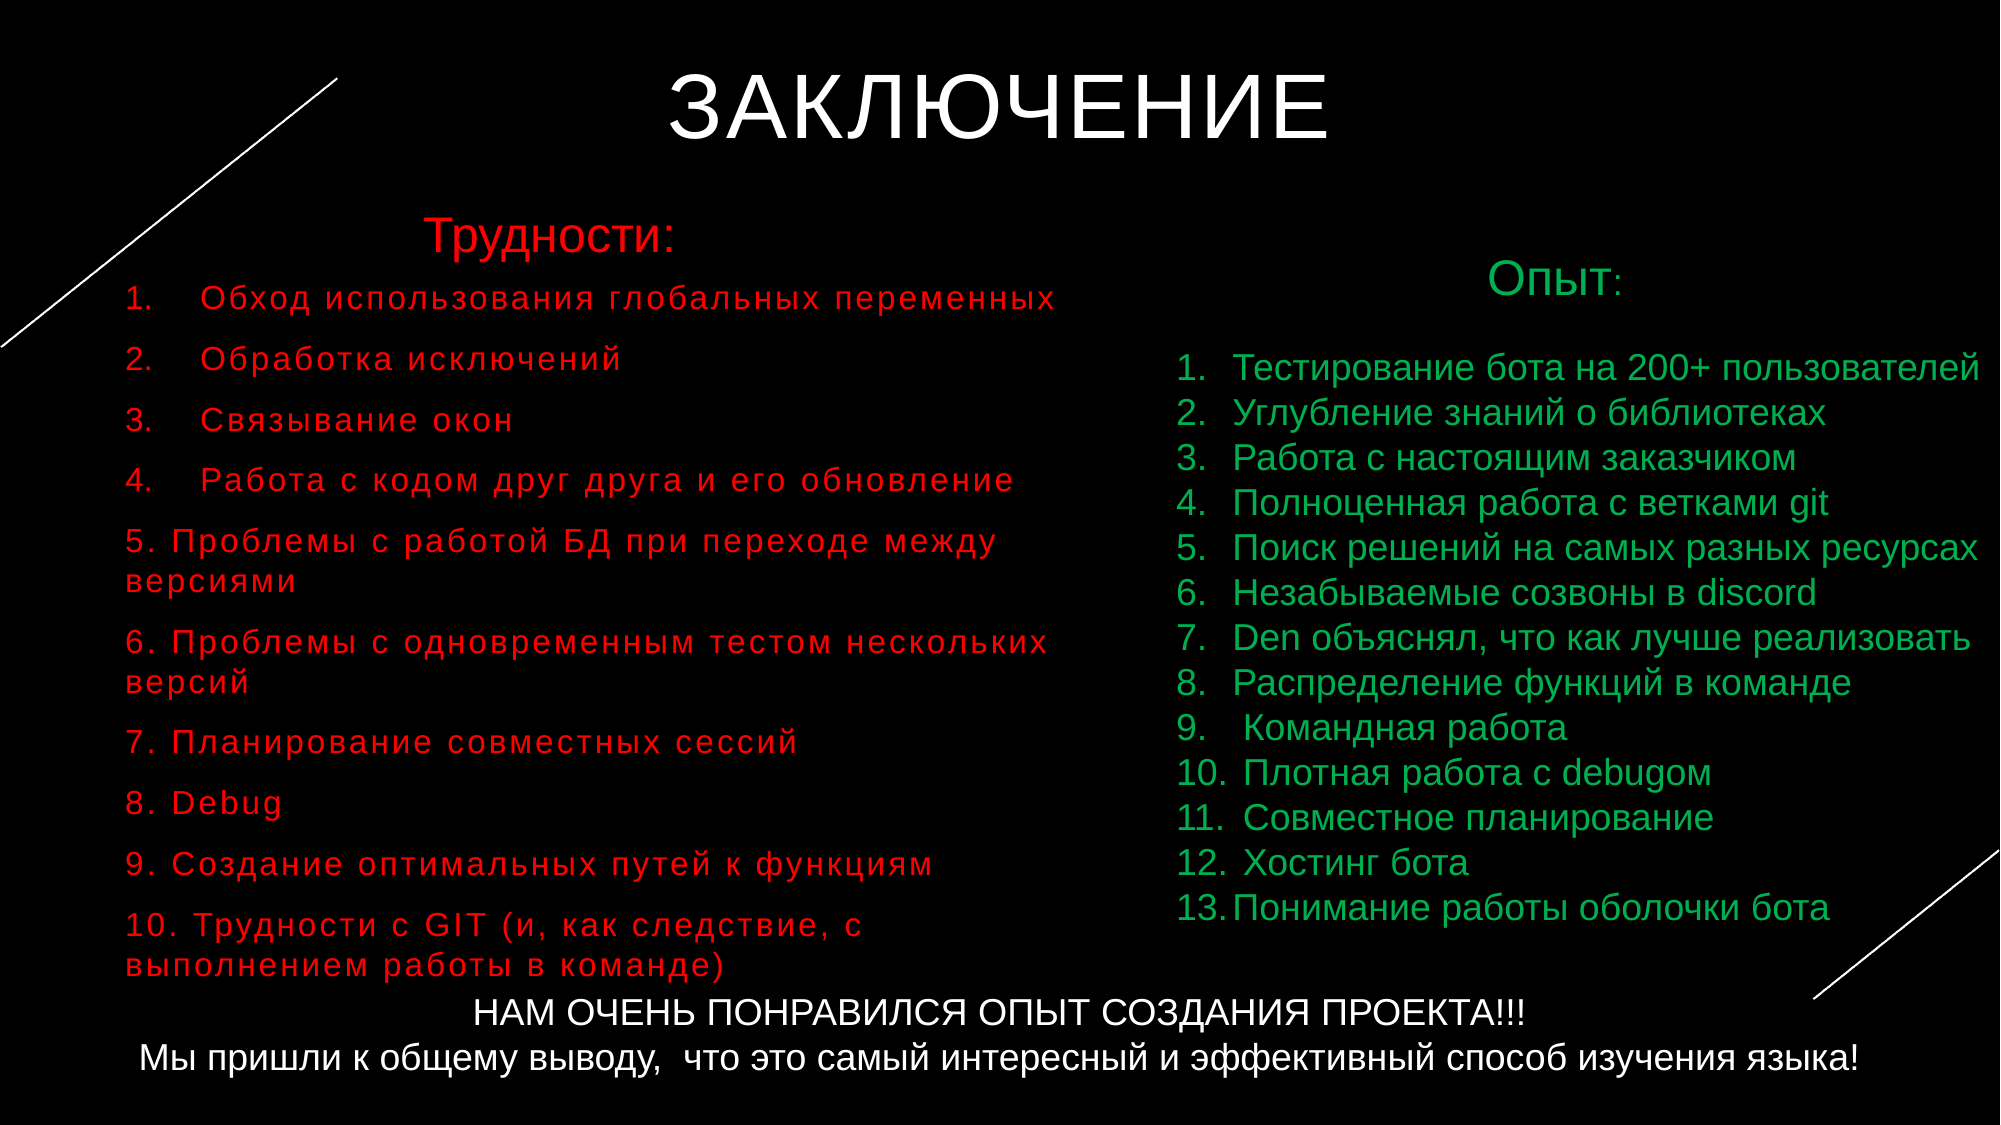

# ЗАКЛЮЧЕНИЕ
Трудности:
Опыт:
Обход использования глобальных переменных
Обработка исключений
Связывание окон
Работа с кодом друг друга и его обновление
5. Проблемы с работой БД при переходе между версиями
6. Проблемы с одновременным тестом нескольких версий
7. Планирование совместных сессий
8. Debug
9. Создание оптимальных путей к функциям
10. Трудности с GIT (и, как следствие, с выполнением работы в команде)
Тестирование бота на 200+ пользователей
Углубление знаний о библиотеках
Работа с настоящим заказчиком
Полноценная работа с ветками git
Поиск решений на самых разных ресурсах
Незабываемые созвоны в discord
Den объяснял, что как лучше реализовать
Распределение функций в команде
 Командная работа
 Плотная работа с debugом
 Совместное планирование
 Хостинг бота
Понимание работы оболочки бота
НАМ ОЧЕНЬ ПОНРАВИЛСЯ ОПЫТ СОЗДАНИЯ ПРОЕКТА!!!
Мы пришли к общему выводу,  что это самый интересный и эффективный способ изучения языка!